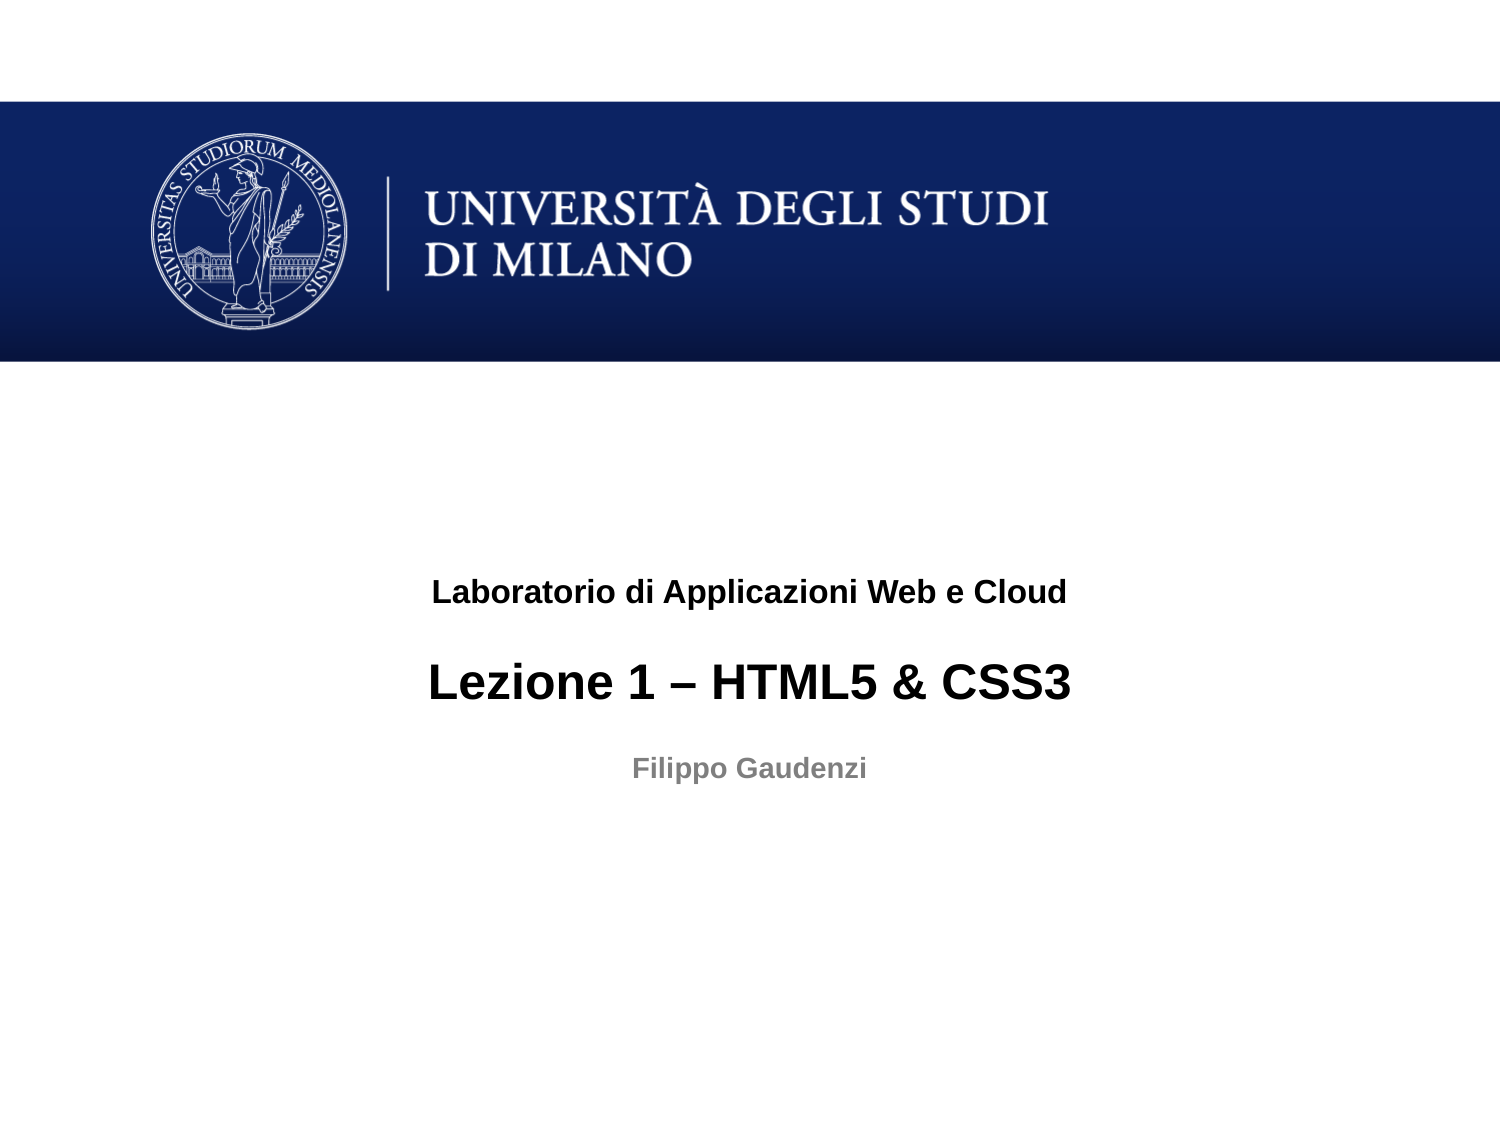

Laboratorio di Applicazioni Web e Cloud

Lezione 1 – HTML5 & CSS3

Filippo Gaudenzi